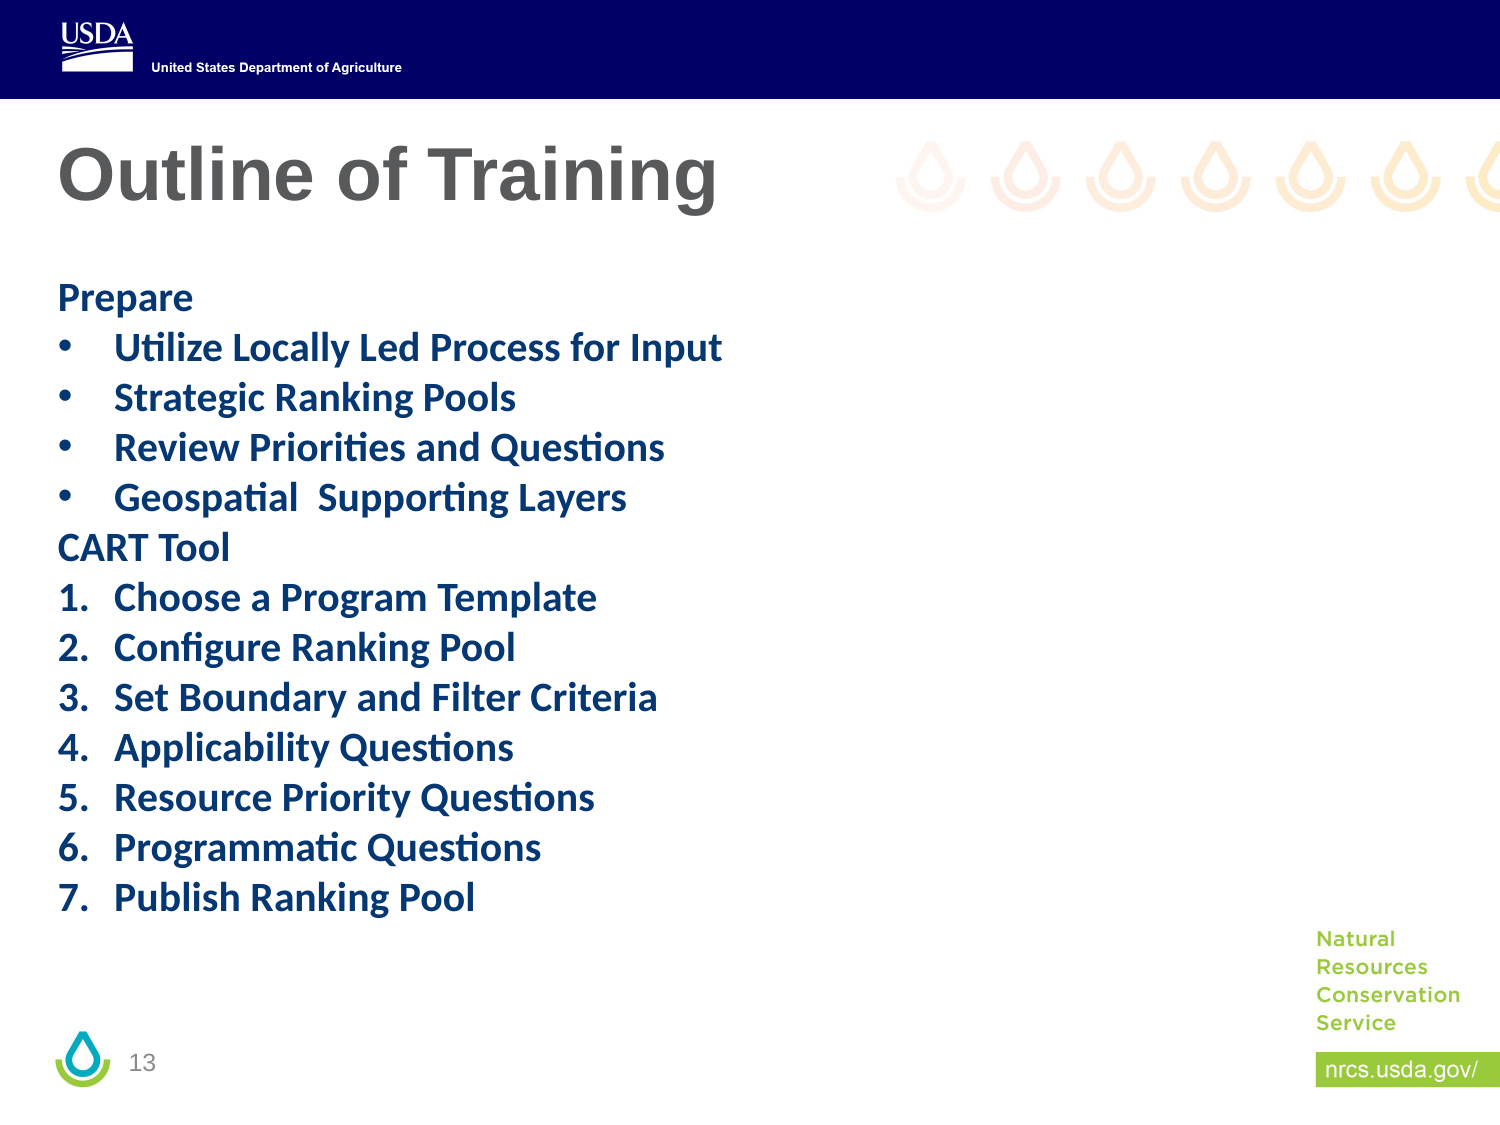

# Outline of Training
Prepare
Utilize Locally Led Process for Input
Strategic Ranking Pools
Review Priorities and Questions
Geospatial  Supporting Layers
CART Tool
Choose a Program Template
Configure Ranking Pool
Set Boundary and Filter Criteria
Applicability Questions
Resource Priority Questions
Programmatic Questions
Publish Ranking Pool

13